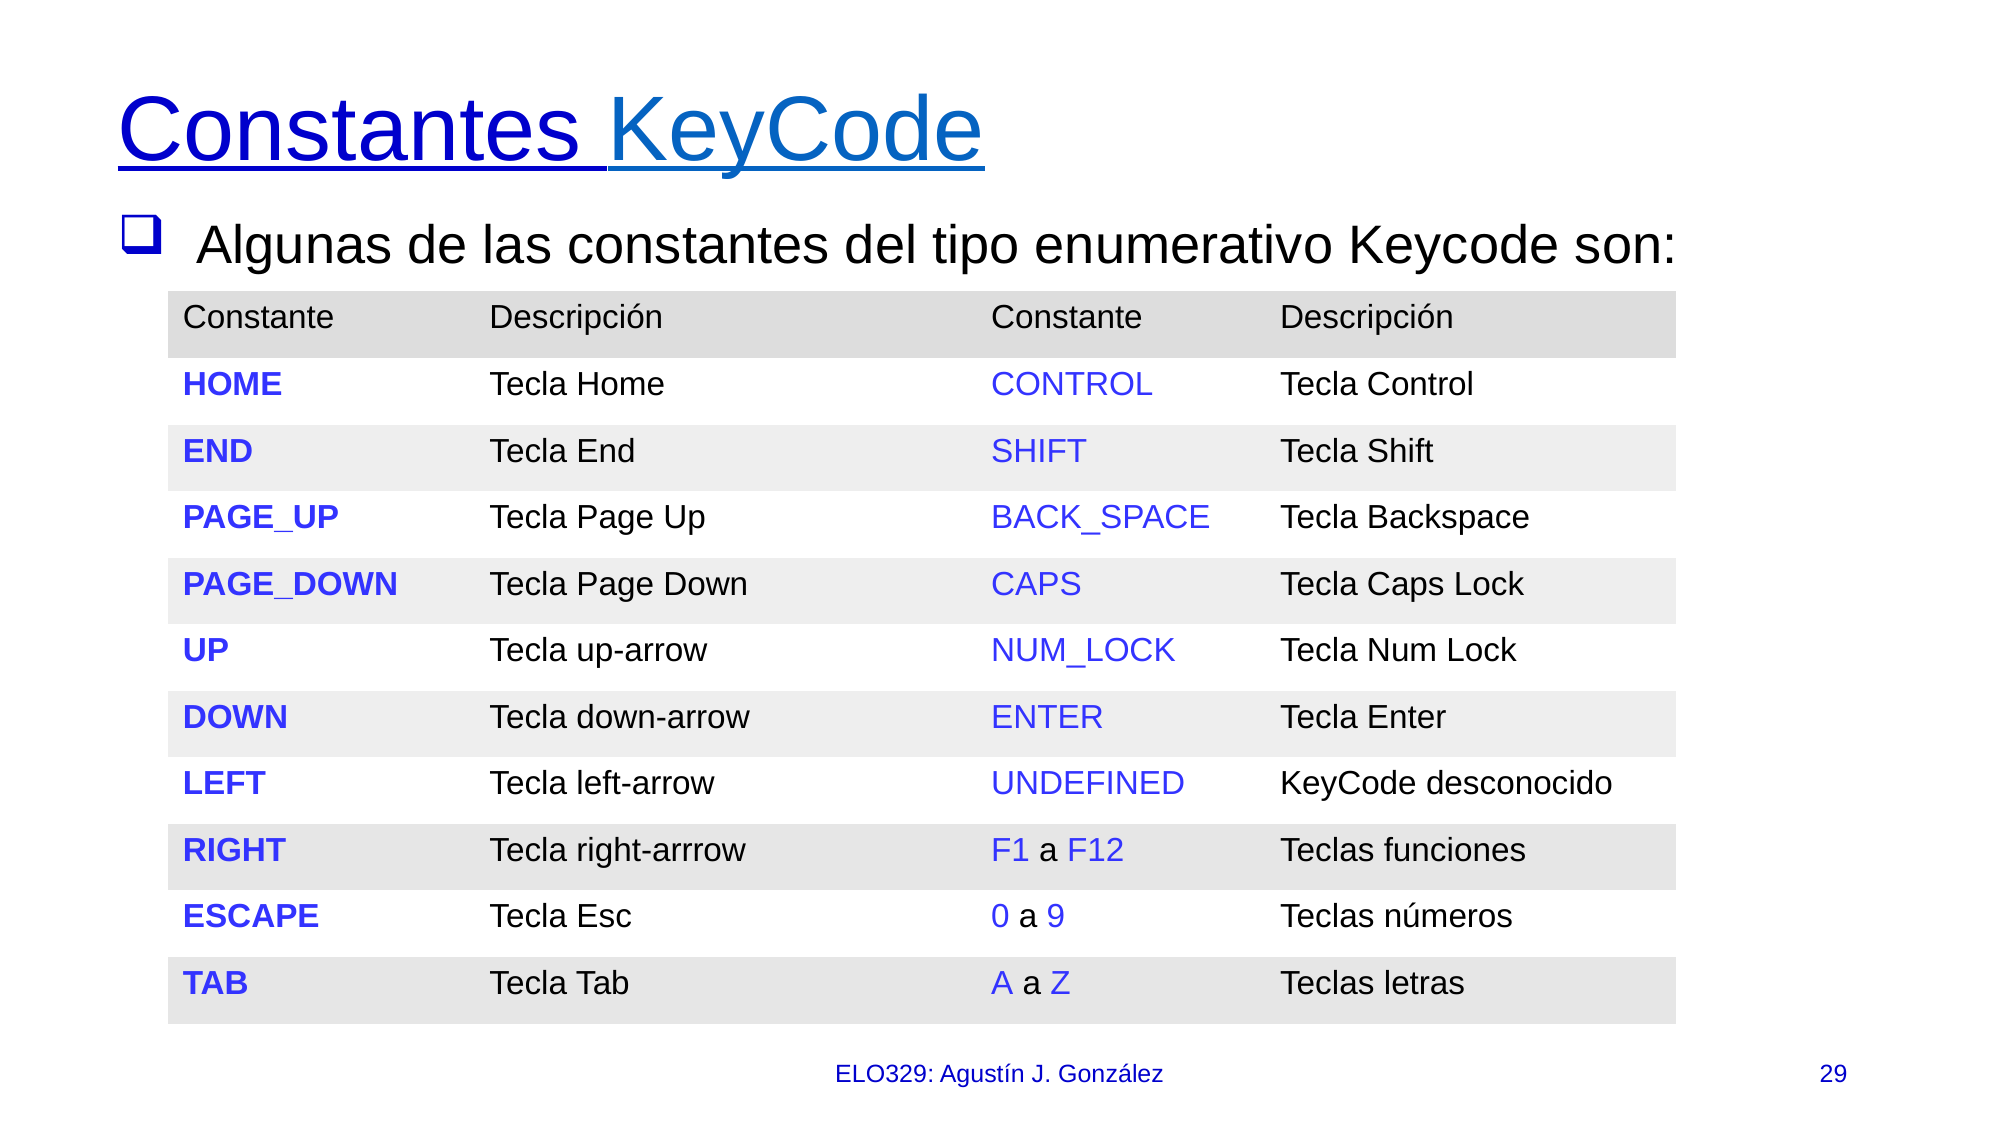

# Constantes KeyCode
Algunas de las constantes del tipo enumerativo Keycode son:
| Constante | Descripción | Constante | Descripción |
| --- | --- | --- | --- |
| HOME | Tecla Home | CONTROL | Tecla Control |
| END | Tecla End | SHIFT | Tecla Shift |
| PAGE\_UP | Tecla Page Up | BACK\_SPACE | Tecla Backspace |
| PAGE\_DOWN | Tecla Page Down | CAPS | Tecla Caps Lock |
| UP | Tecla up-arrow | NUM\_LOCK | Tecla Num Lock |
| DOWN | Tecla down-arrow | ENTER | Tecla Enter |
| LEFT | Tecla left-arrow | UNDEFINED | KeyCode desconocido |
| RIGHT | Tecla right-arrrow | F1 a F12 | Teclas funciones |
| ESCAPE | Tecla Esc | 0 a 9 | Teclas números |
| TAB | Tecla Tab | A a Z | Teclas letras |
ELO329: Agustín J. González
29